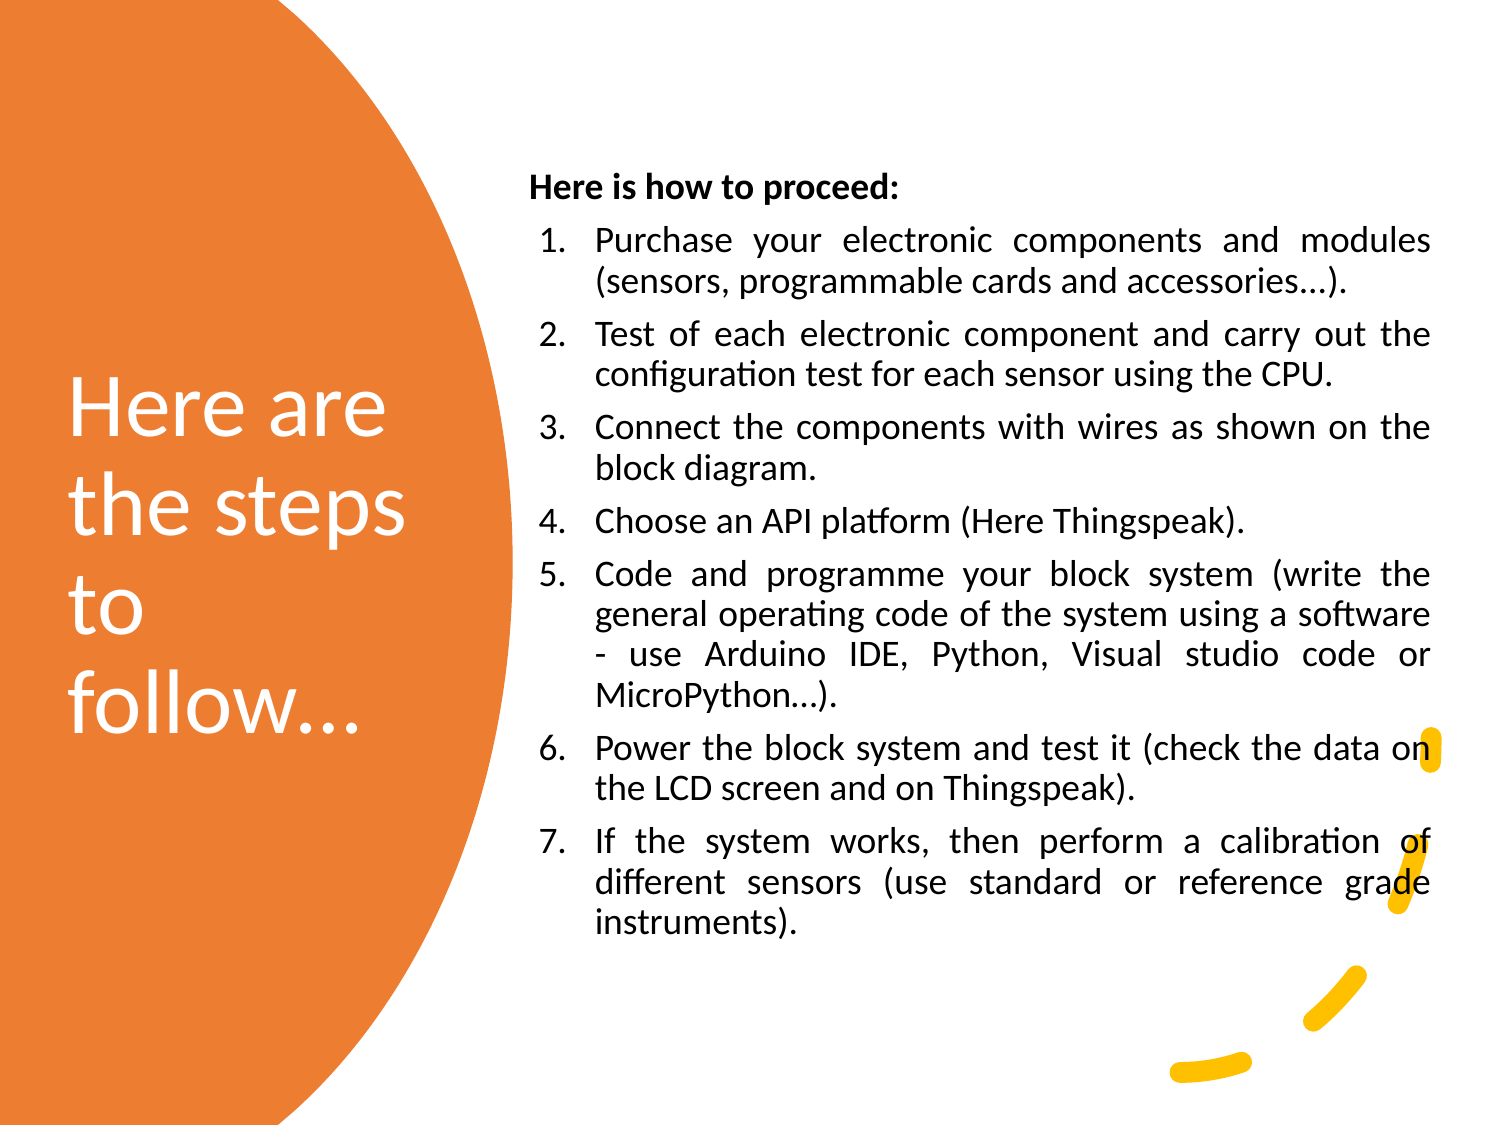

Here is how to proceed:
Purchase your electronic components and modules (sensors, programmable cards and accessories...).
Test of each electronic component and carry out the configuration test for each sensor using the CPU.
Connect the components with wires as shown on the block diagram.
Choose an API platform (Here Thingspeak).
Code and programme your block system (write the general operating code of the system using a software - use Arduino IDE, Python, Visual studio code or MicroPython…).
Power the block system and test it (check the data on the LCD screen and on Thingspeak).
If the system works, then perform a calibration of different sensors (use standard or reference grade instruments).
# Here are the steps to follow…